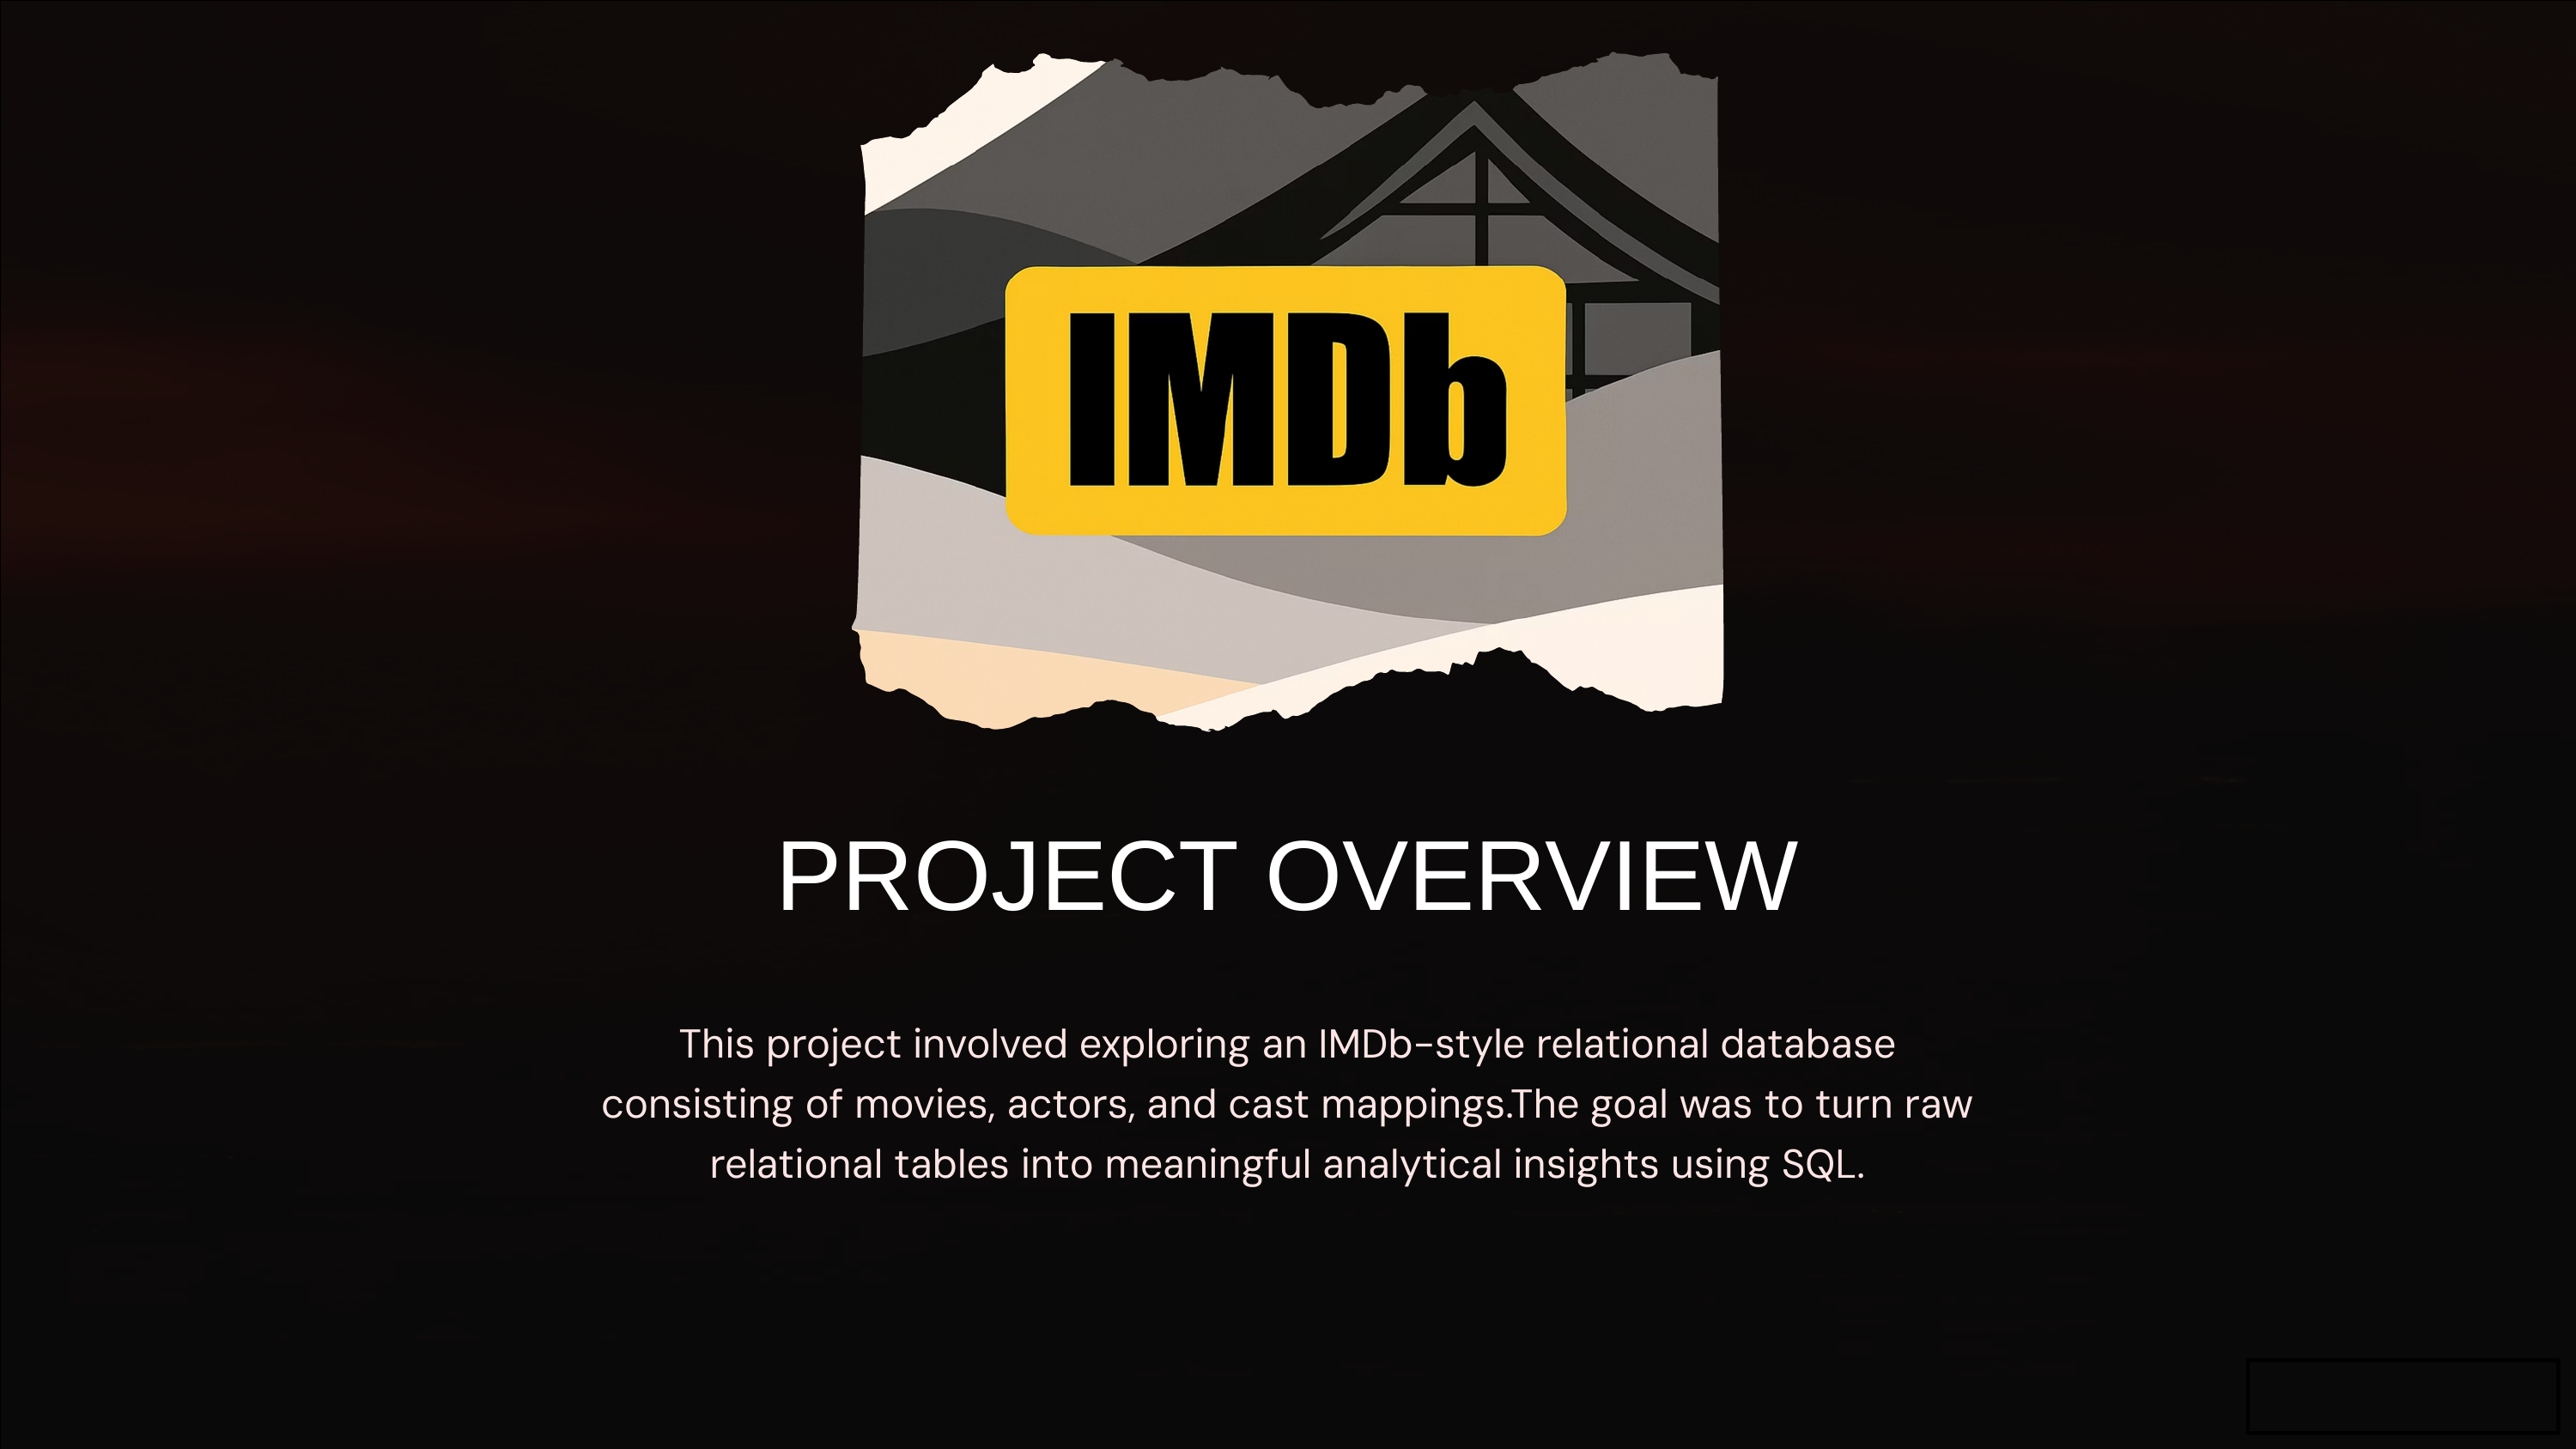

PROJECT OVERVIEW
This project involved exploring an IMDb-style relational database consisting of movies, actors, and cast mappings.The goal was to turn raw relational tables into meaningful analytical insights using SQL.